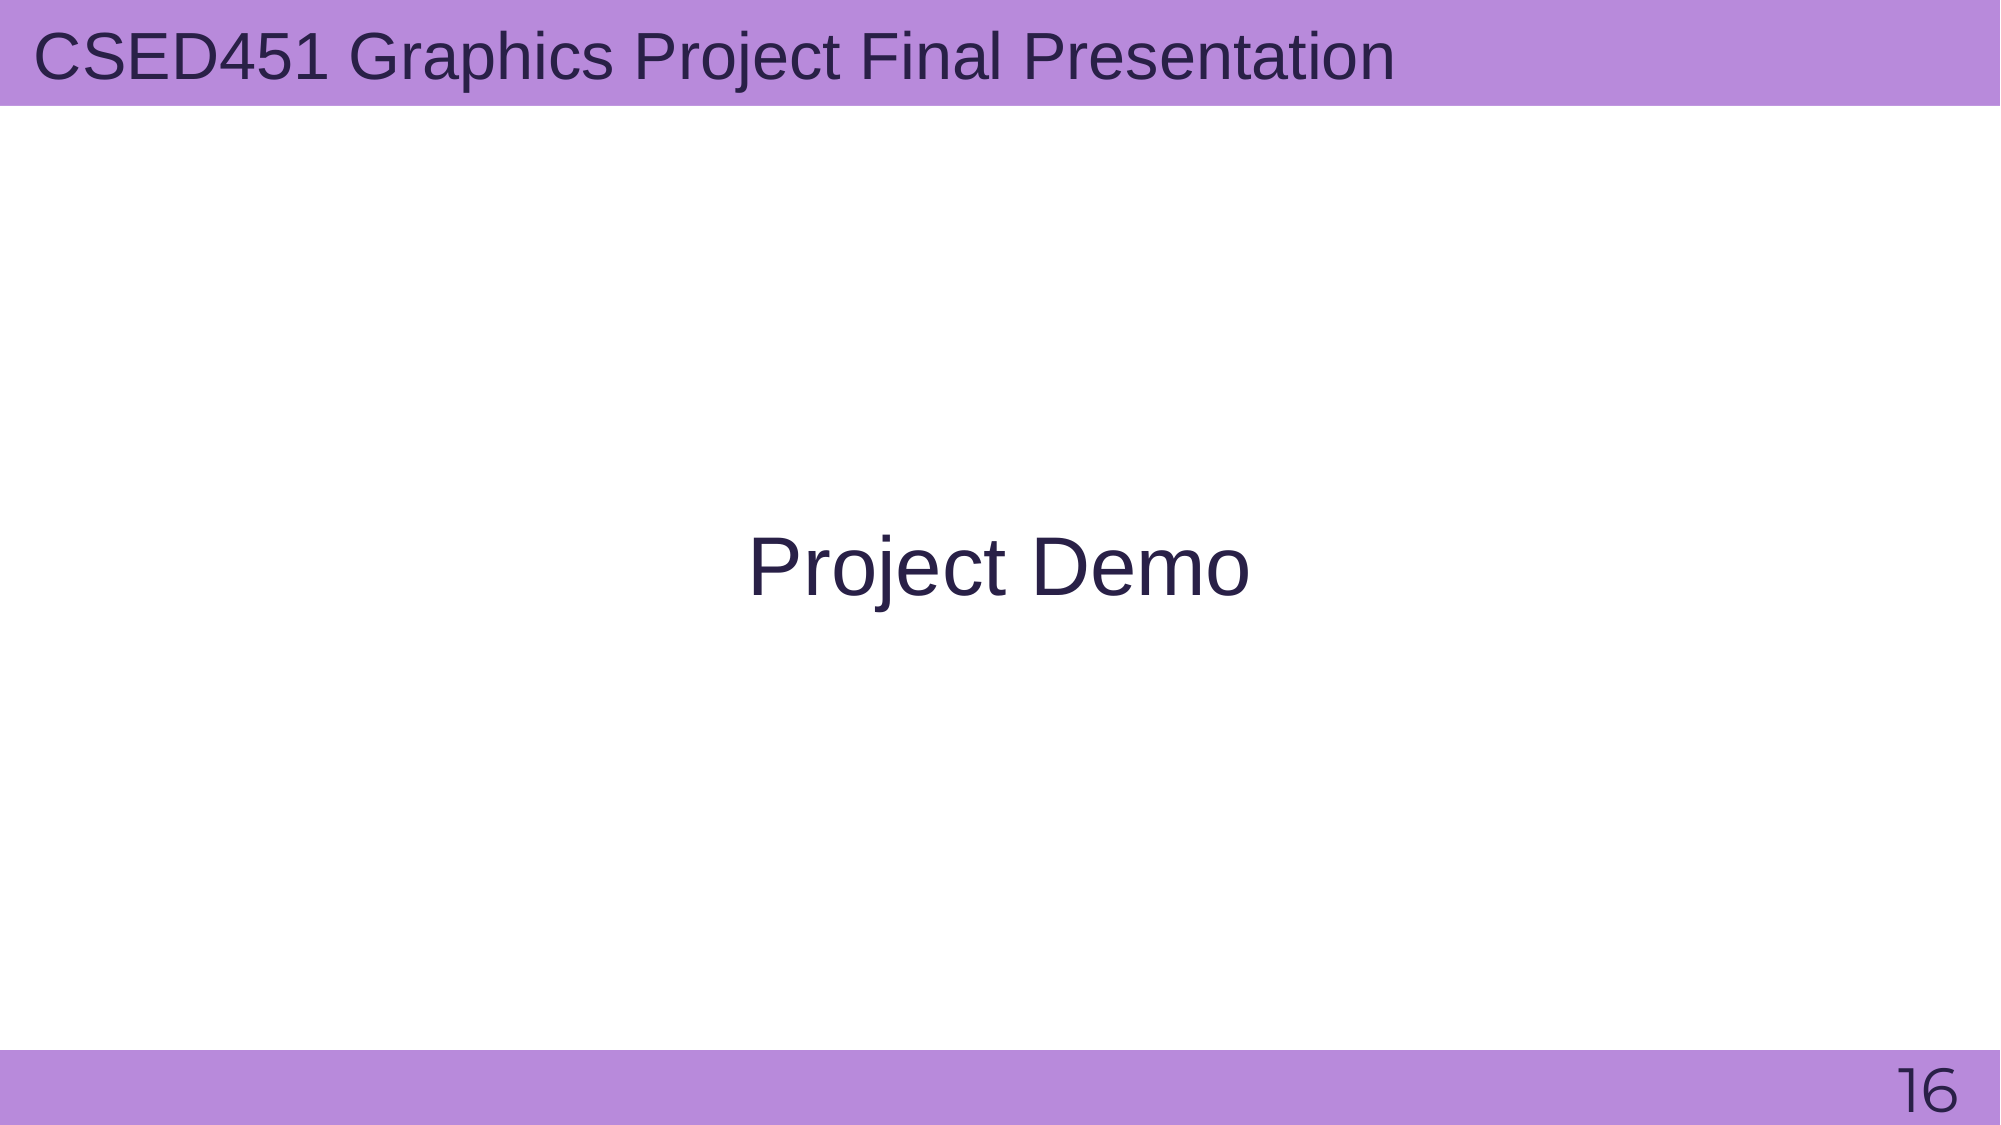

CSED451 Graphics Project Final Presentation
Project Demo
16